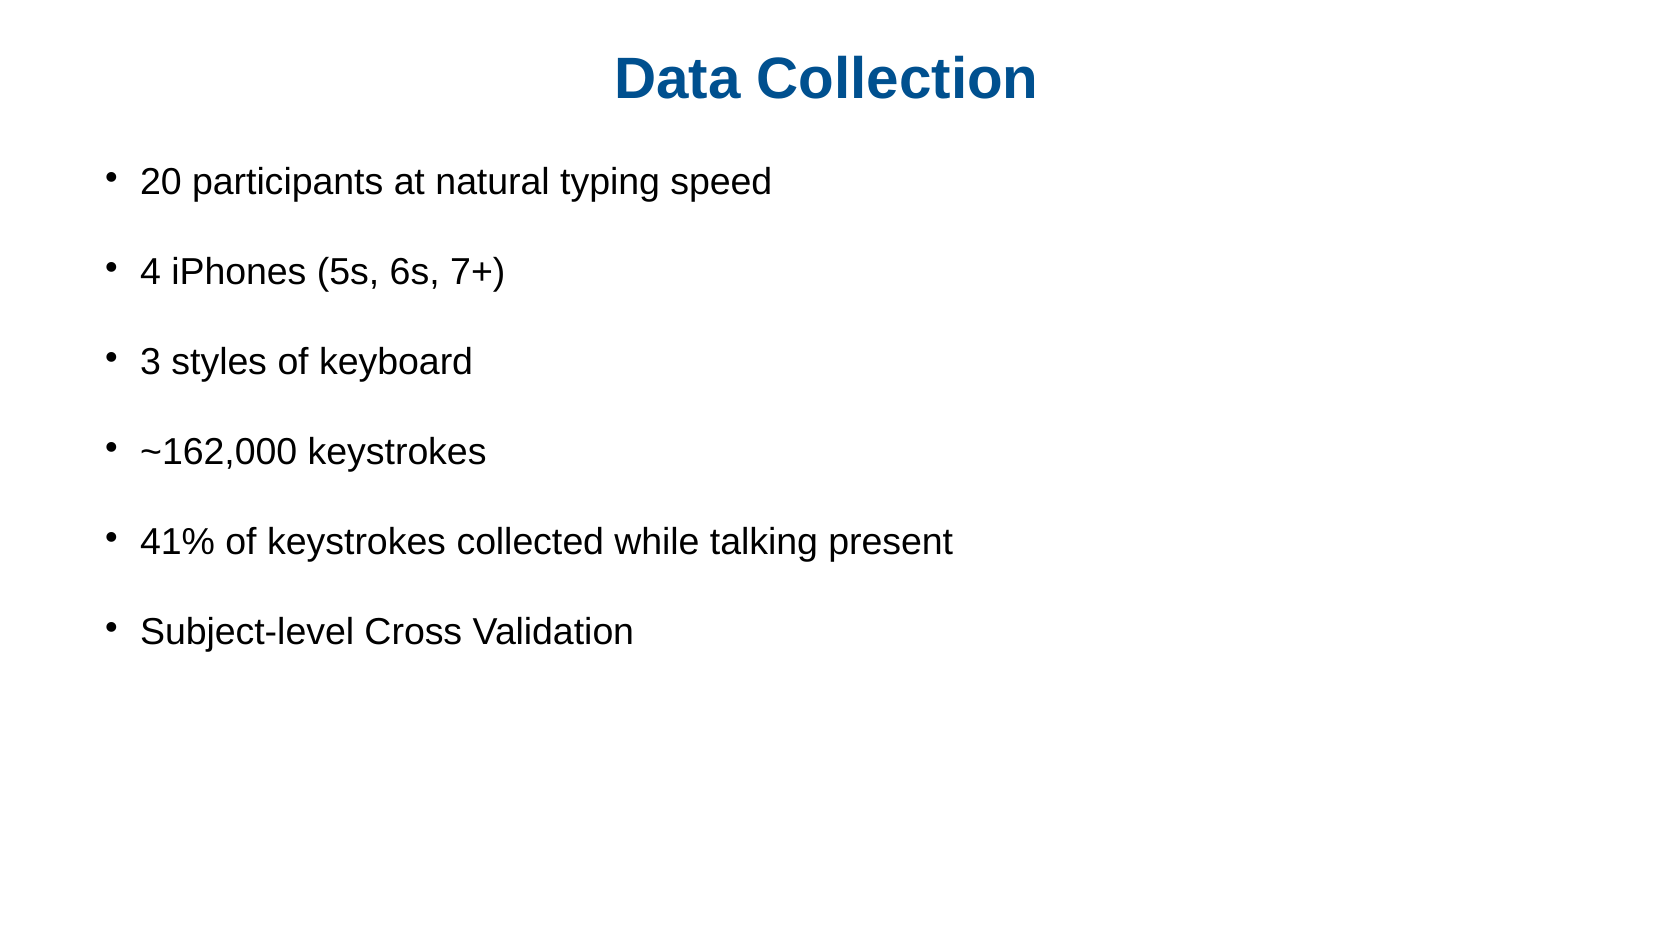

Data Collection

20 participants at natural typing speed
4 iPhones (5s, 6s, 7+)
3 styles of keyboard
~162,000 keystrokes
41% of keystrokes collected while talking present
Subject-level Cross Validation